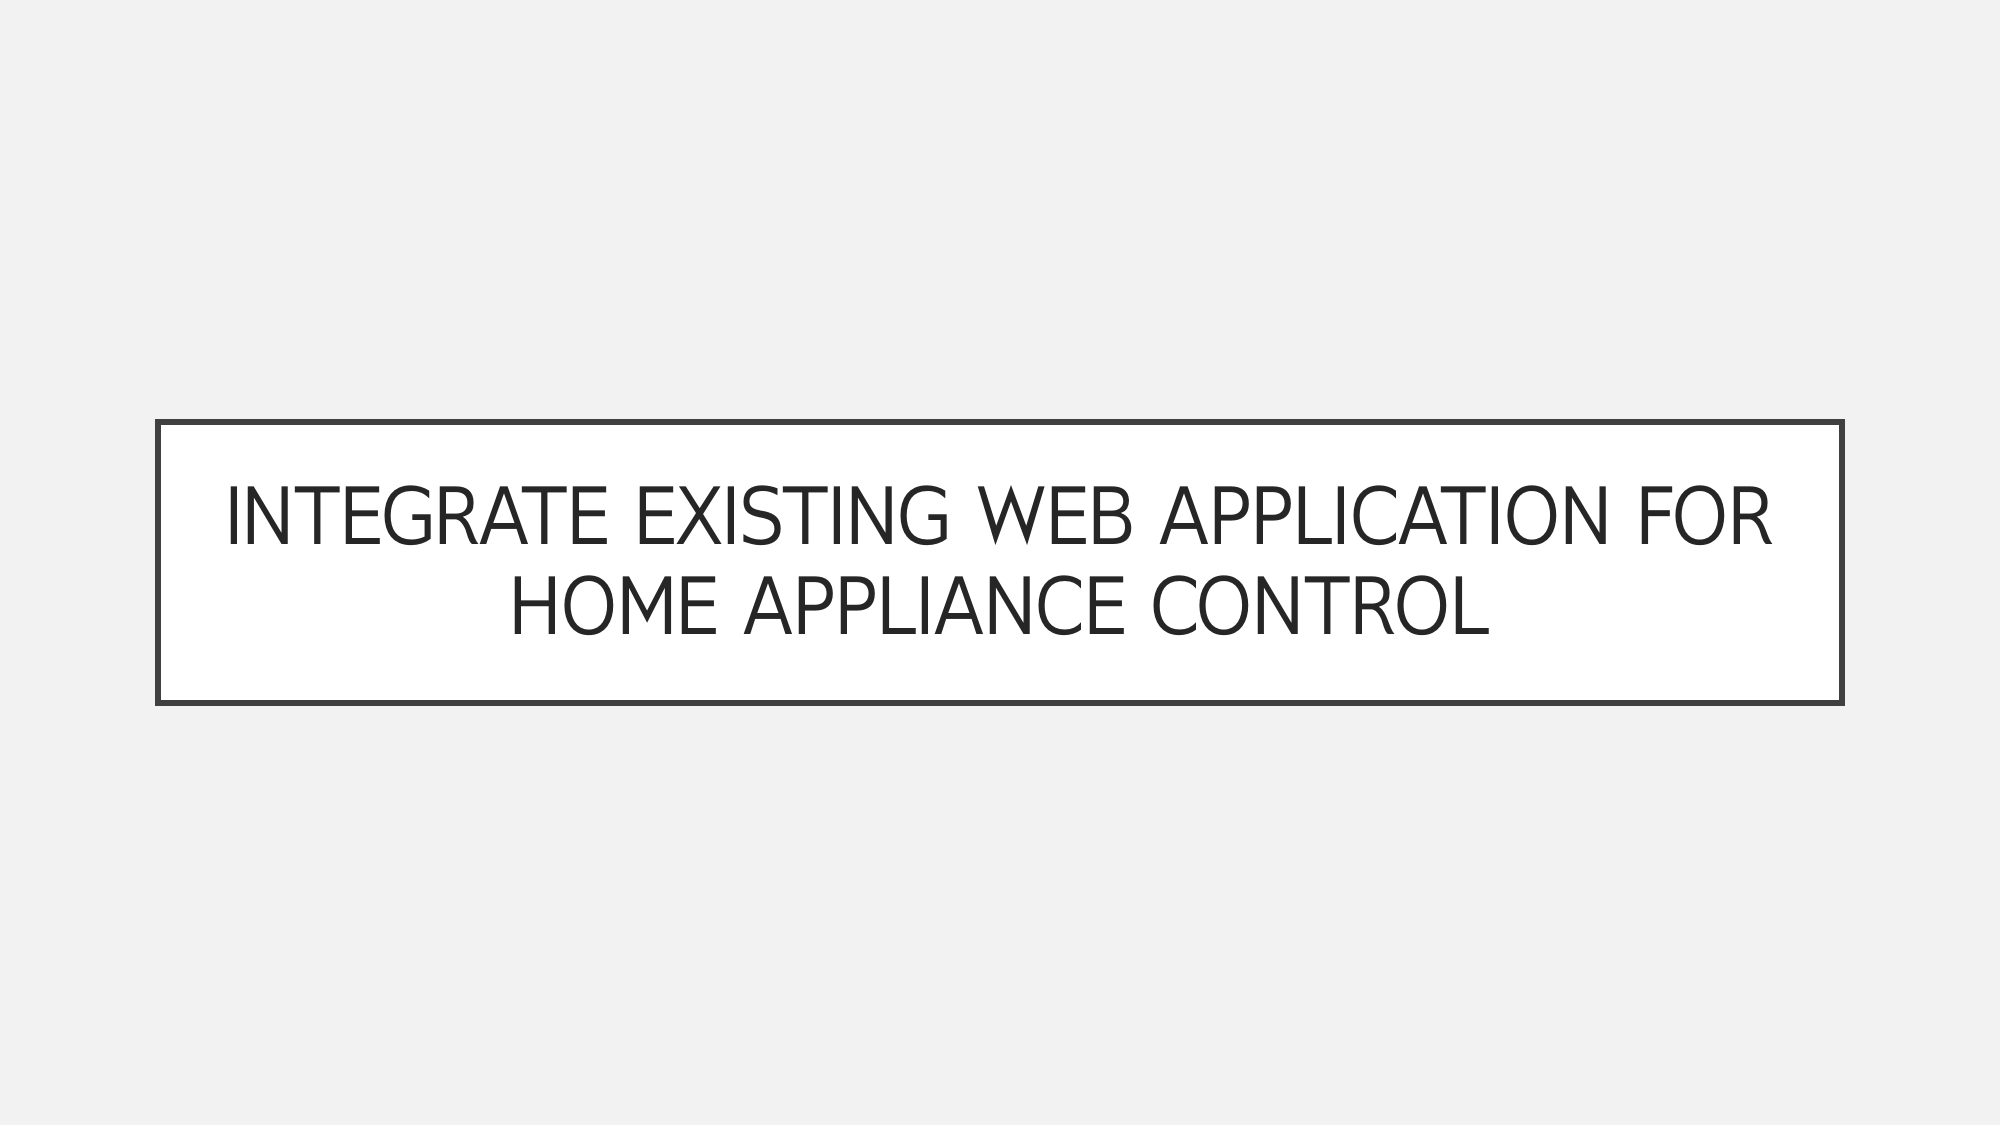

# INTEGRATE EXISTING WEB APPLICATION FOR HOME APPLIANCE CONTROL